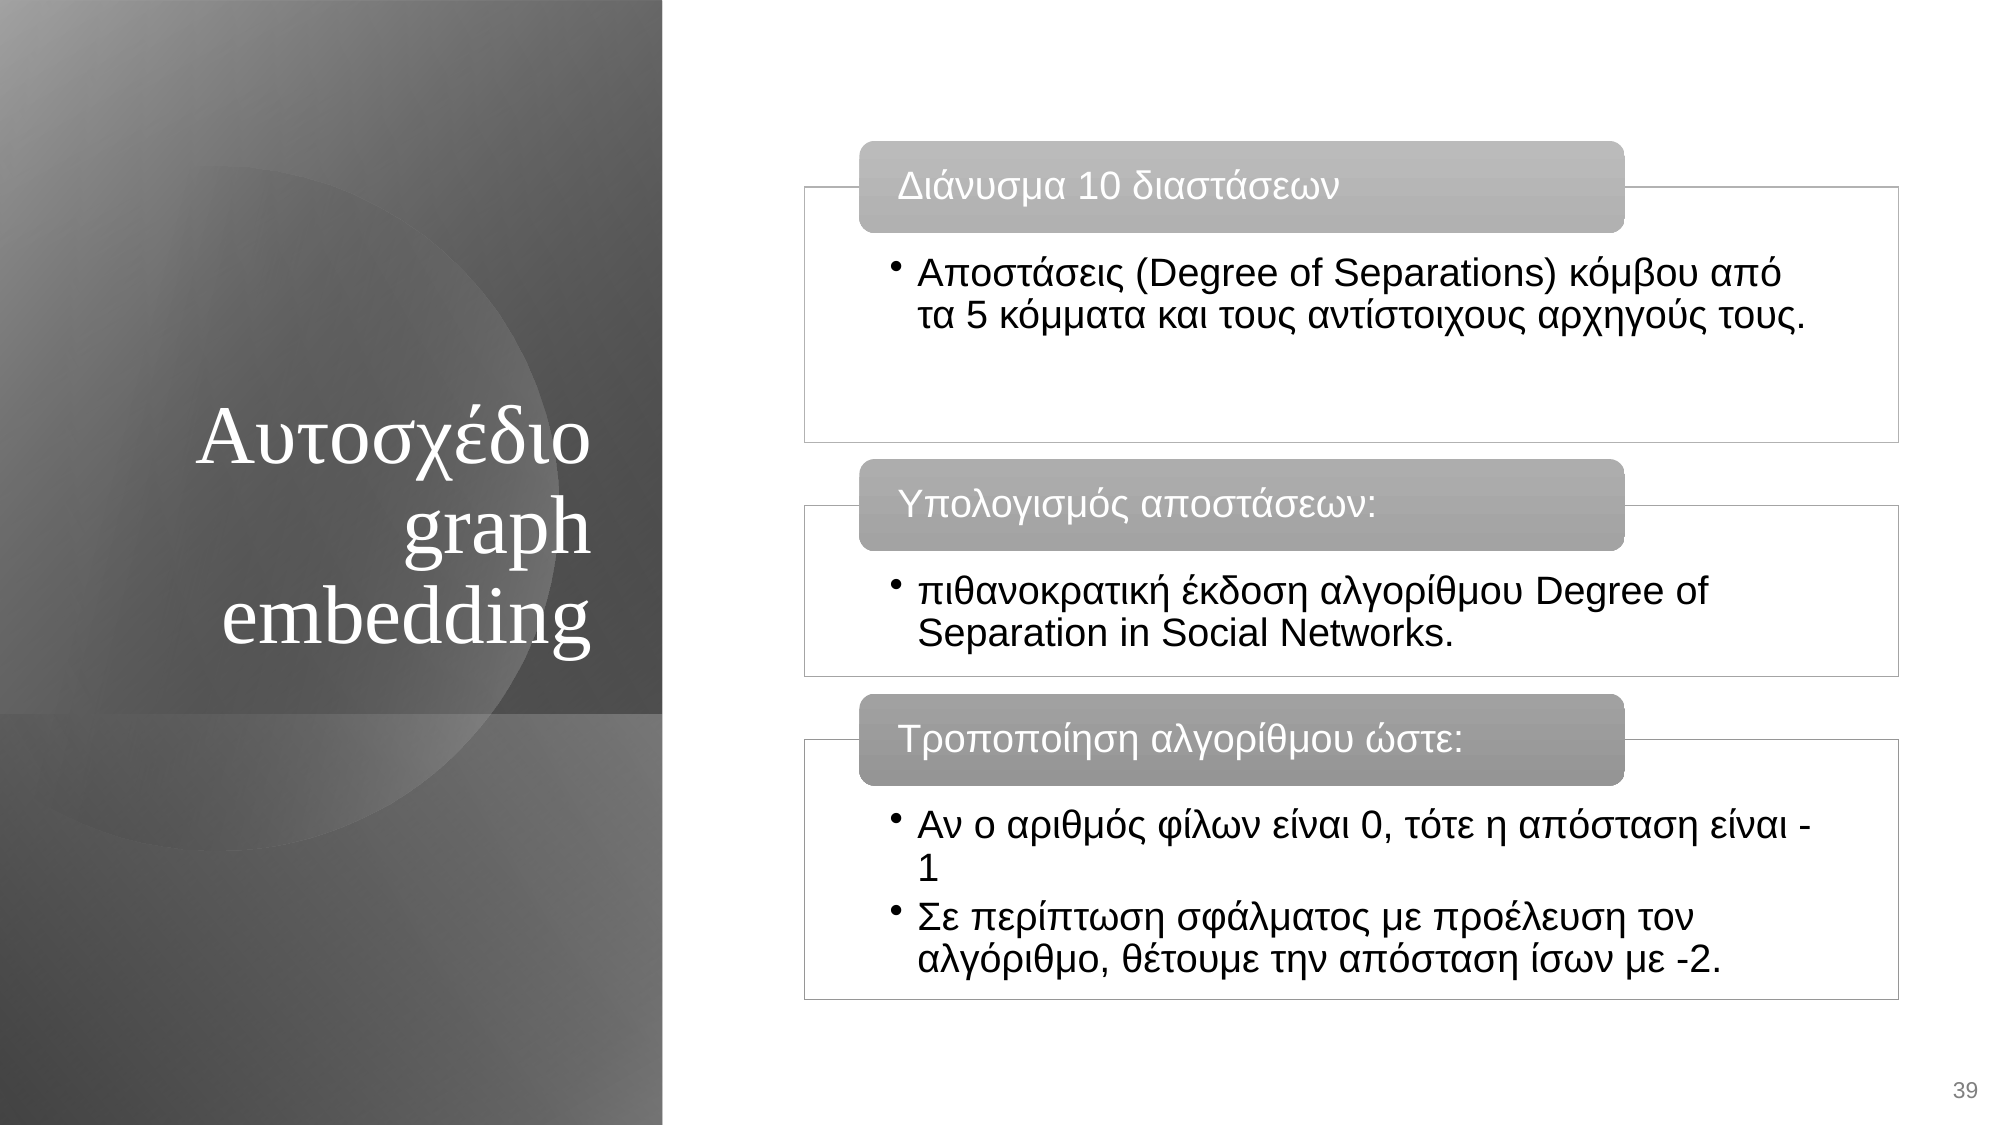

Αποστάσεις (Degree of Separations) κόμβου από τα 5 κόμματα και τους αντίστοιχους αρχηγούς τους.
Διάνυσμα 10 διαστάσεων
πιθανοκρατική έκδοση αλγορίθμου Degree of Separation in Social Networks.
Υπολογισμός αποστάσεων:
Αν ο αριθμός φίλων είναι 0, τότε η απόσταση είναι -1
Σε περίπτωση σφάλματος με προέλευση τον αλγόριθμο, θέτουμε την απόσταση ίσων με -2.
Τροποποίηση αλγορίθμου ώστε:

# Αυτοσχέδιο graph embedding

39